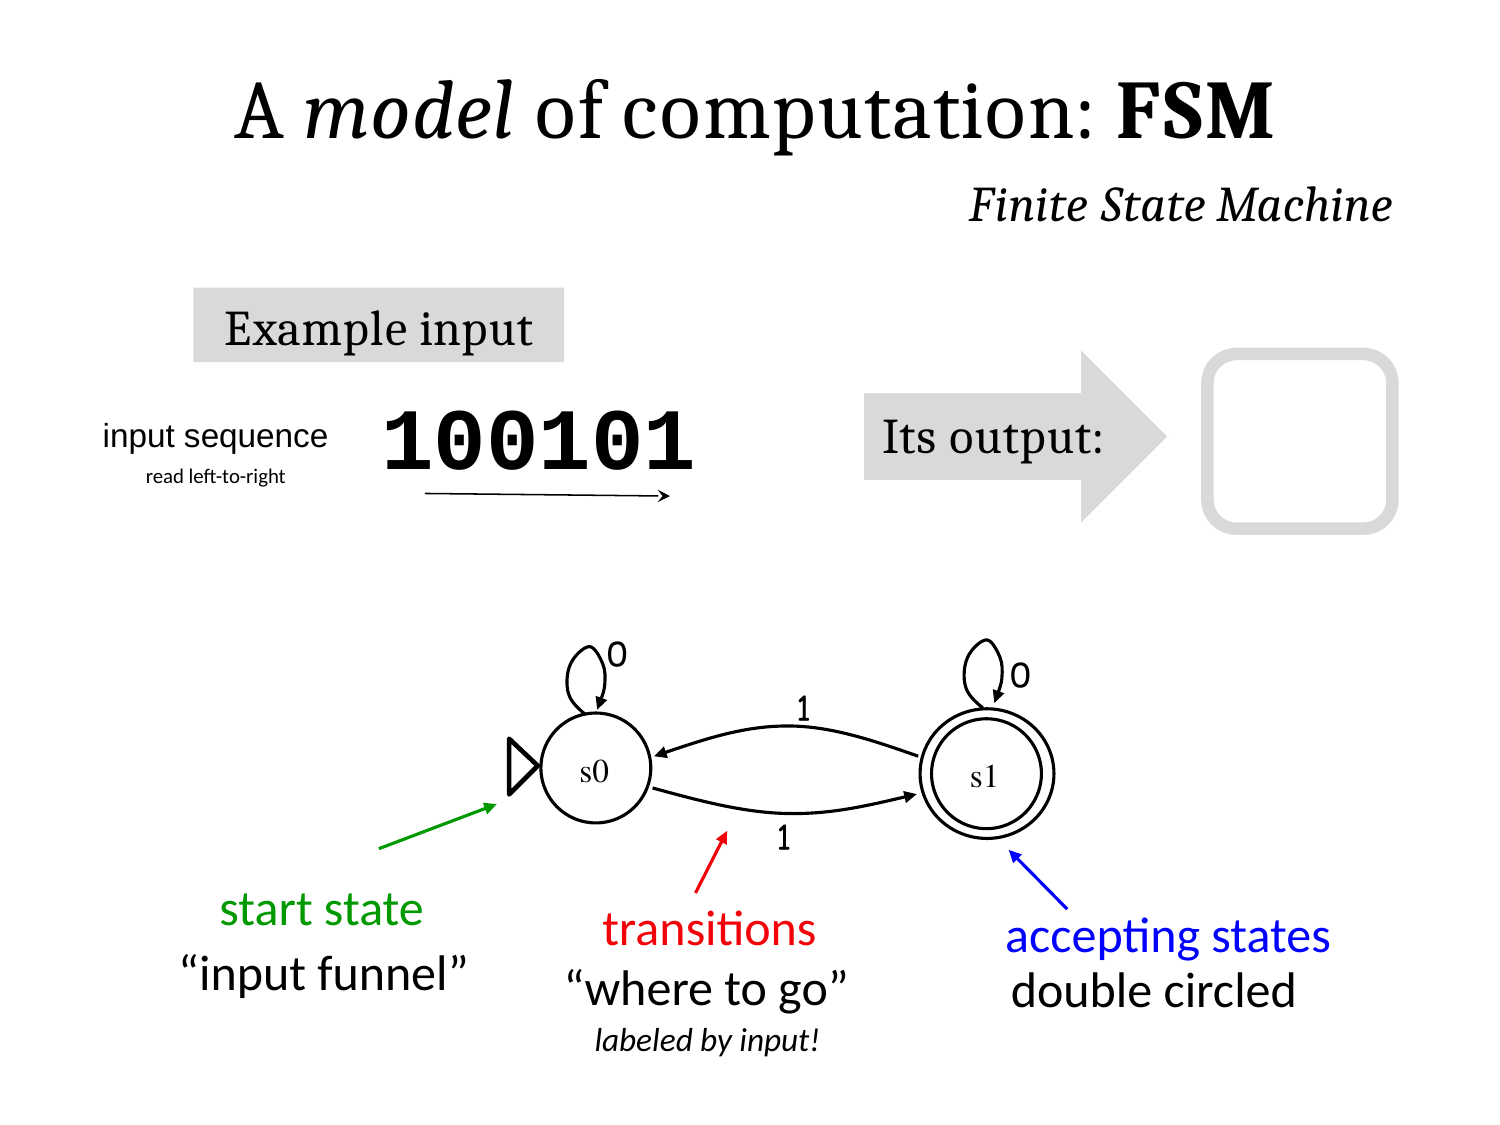

A model of computation: FSM
Finite State Machine

Example input

100101
Its output:
input sequence
read left-to-right
0

0
1

s0
s1

1

start state
transitions
accepting states
“input funnel”
“where to go”
double circled
labeled by input!